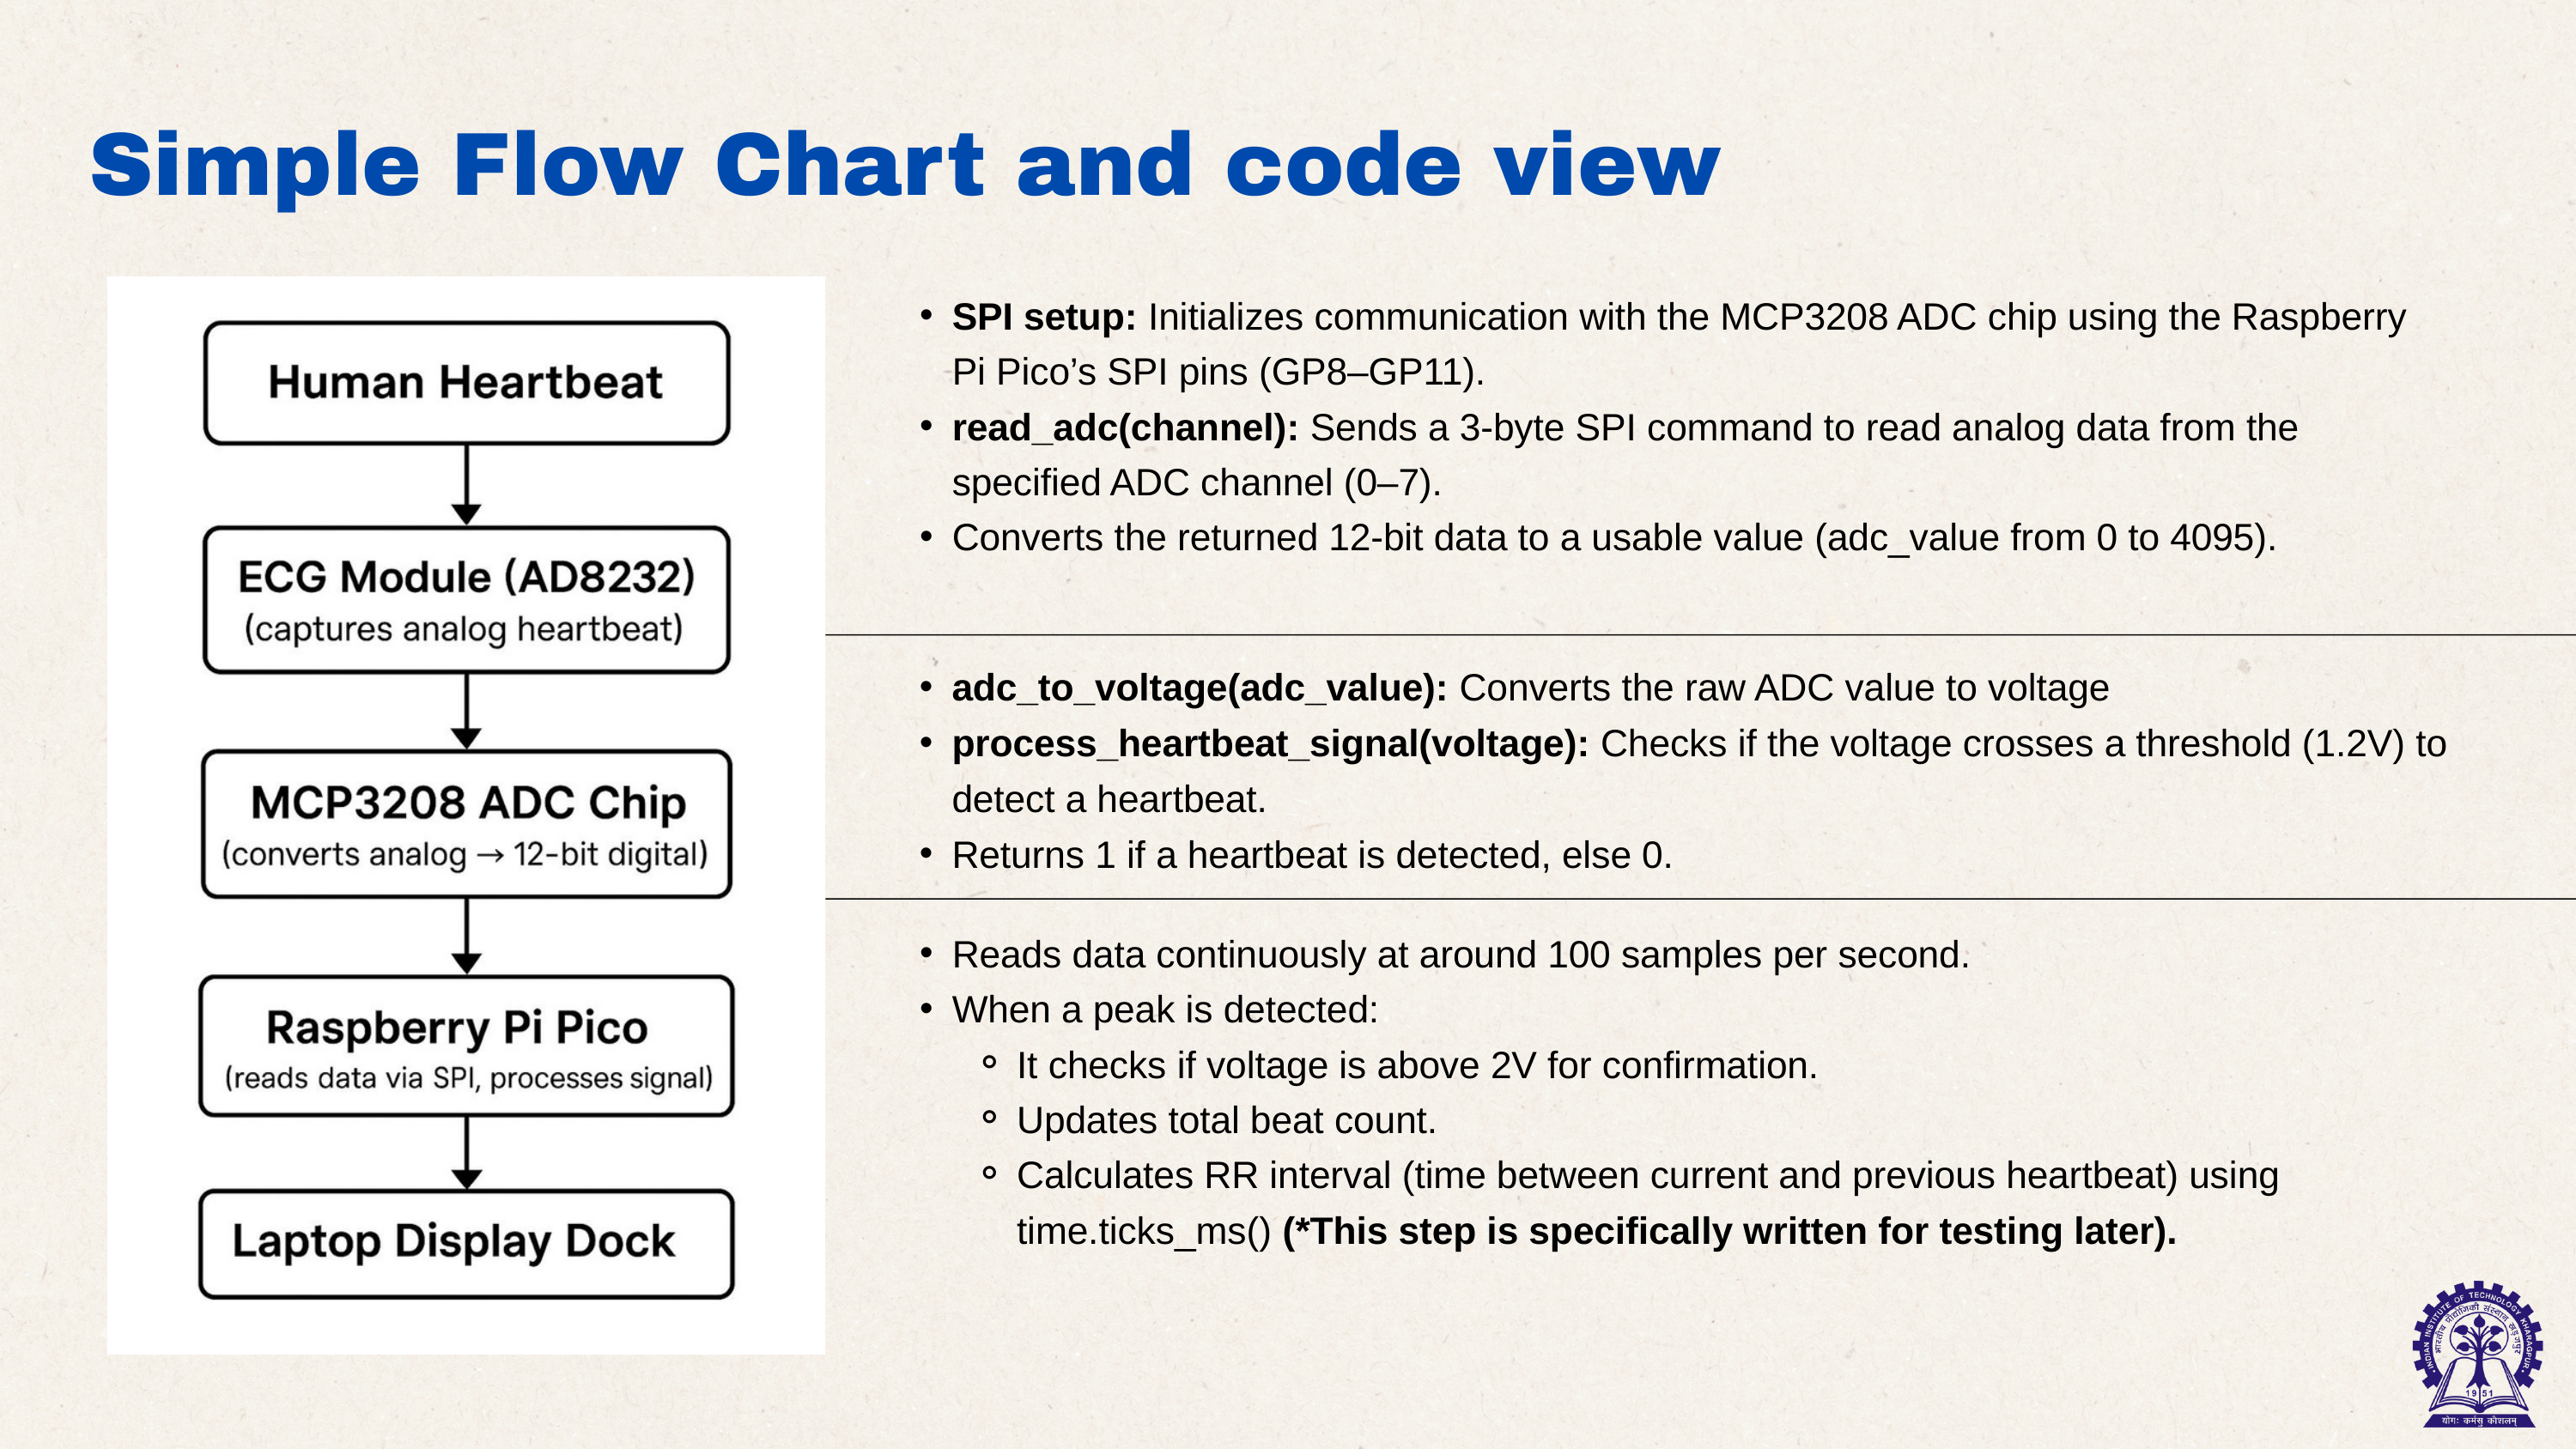

Simple Flow Chart and code view

SPI setup: Initializes communication with the MCP3208 ADC chip using the Raspberry Pi Pico’s SPI pins (GP8–GP11).
read_adc(channel): Sends a 3-byte SPI command to read analog data from the specified ADC channel (0–7).
Converts the returned 12-bit data to a usable value (adc_value from 0 to 4095).

adc_to_voltage(adc_value): Converts the raw ADC value to voltage
process_heartbeat_signal(voltage): Checks if the voltage crosses a threshold (1.2V) to detect a heartbeat.
Returns 1 if a heartbeat is detected, else 0.

Reads data continuously at around 100 samples per second.
When a peak is detected:
It checks if voltage is above 2V for confirmation.
Updates total beat count.
Calculates RR interval (time between current and previous heartbeat) using time.ticks_ms() (*This step is specifically written for testing later).